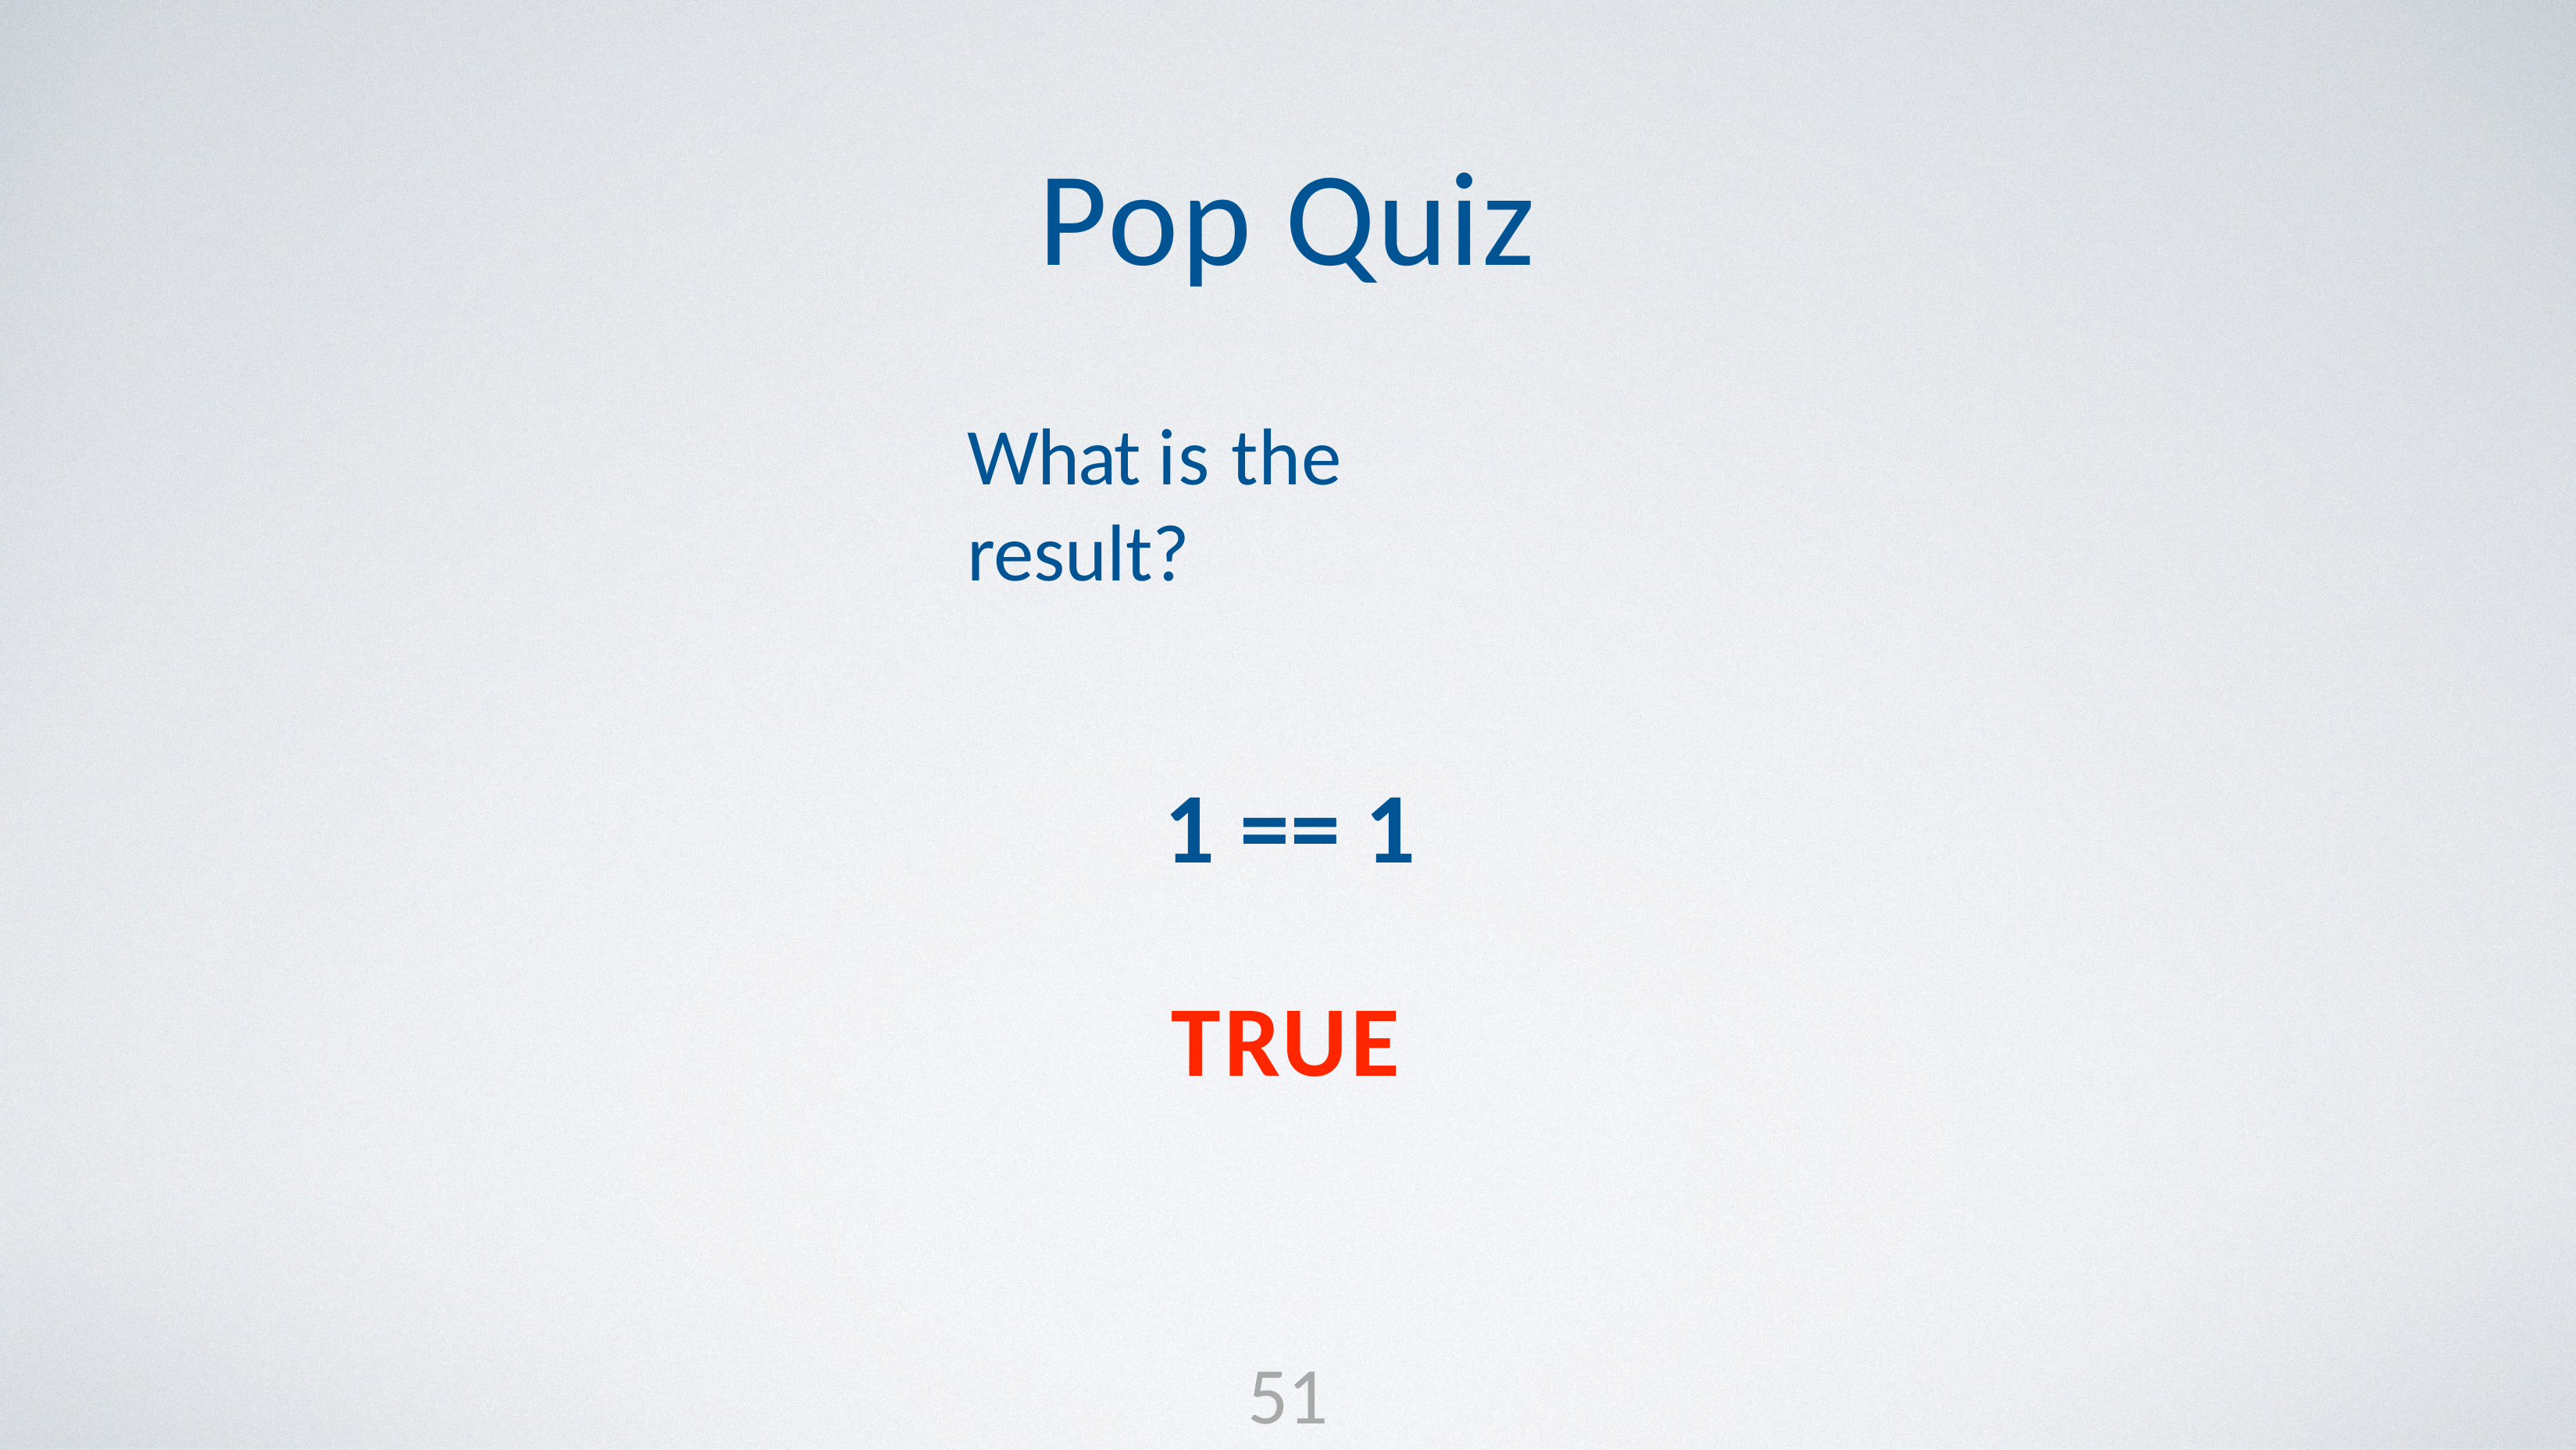

# Pop Quiz
What is the result?

1 == 1
TRUE
51